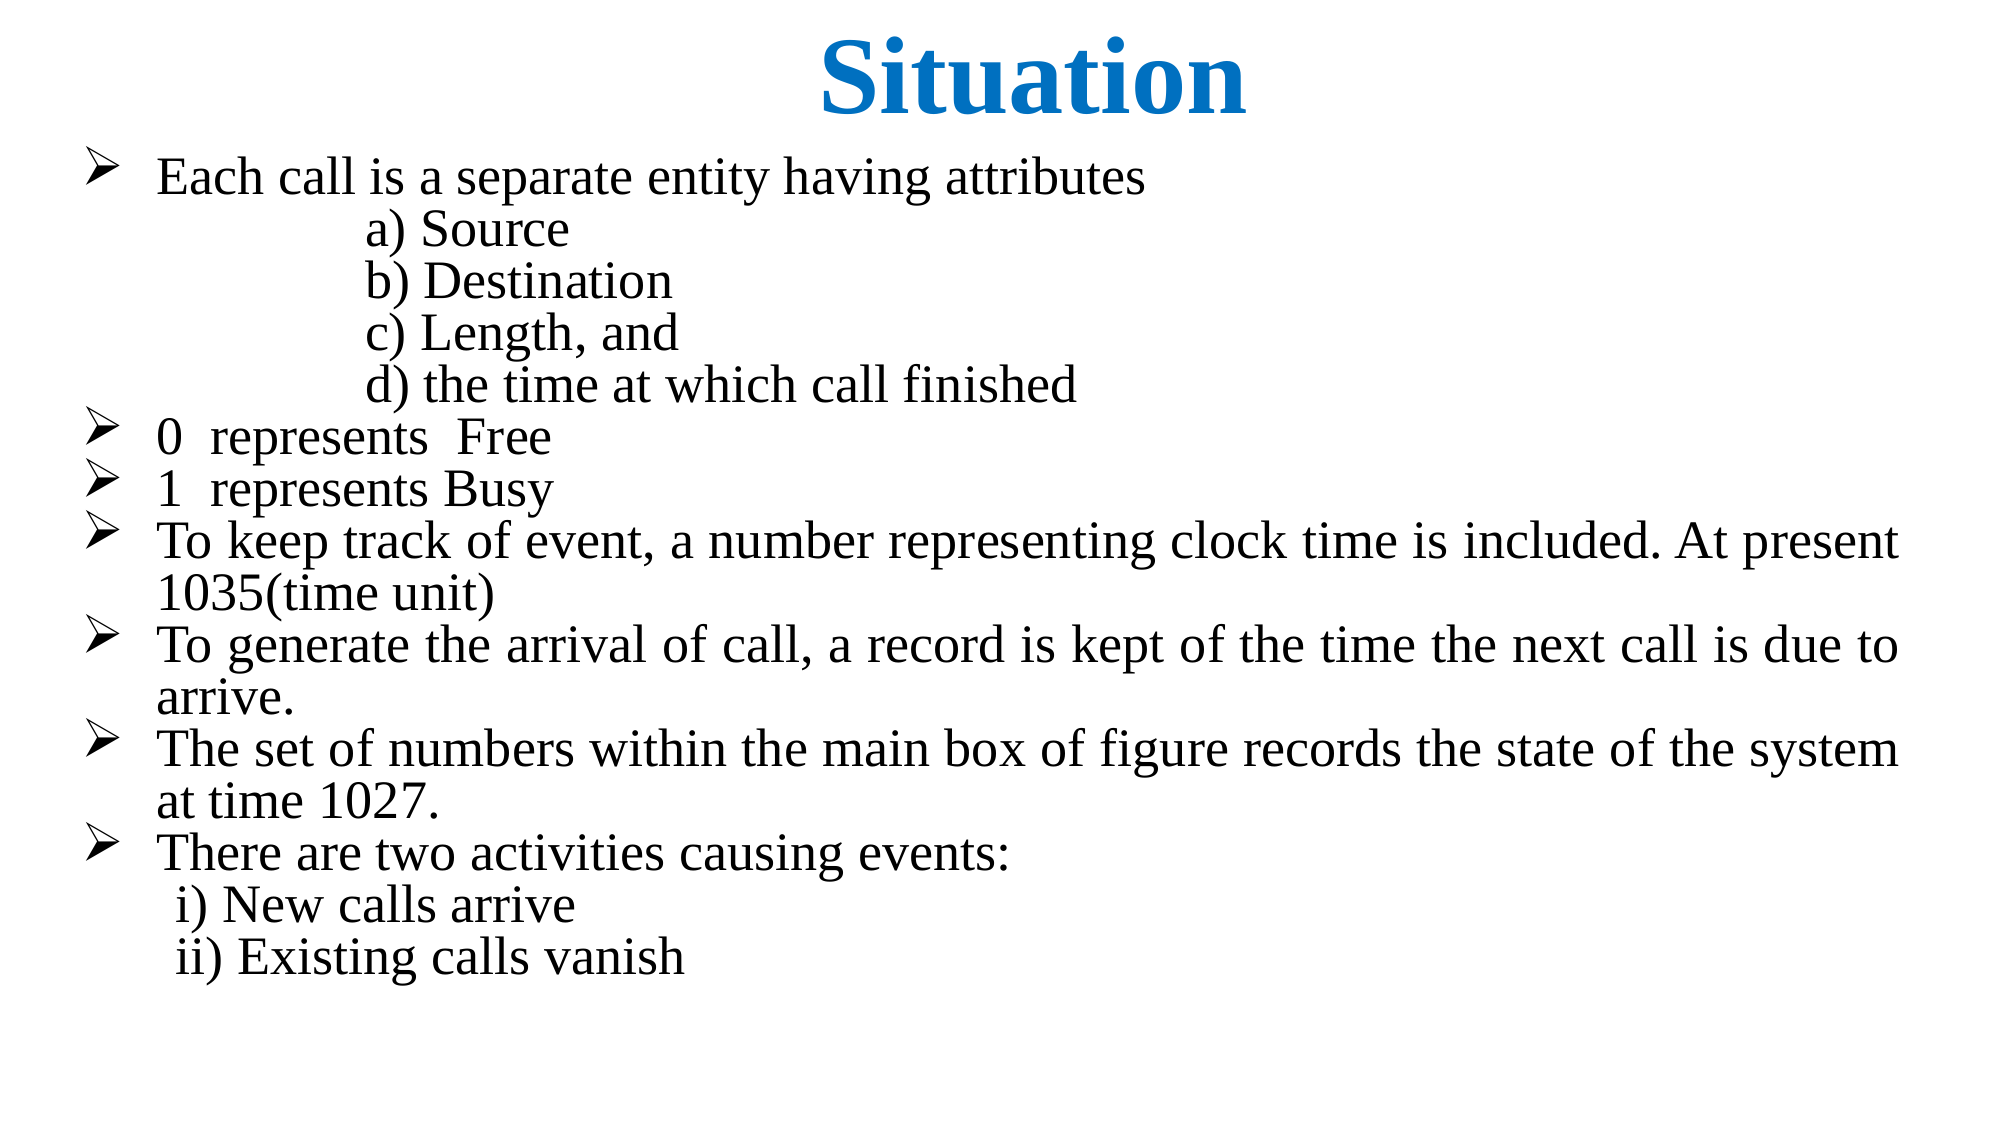

Situation
Each call is a separate entity having attributes
                     a) Source
                     b) Destination
                     c) Length, and
                     d) the time at which call finished
0  represents  Free
1  represents Busy
To keep track of event, a number representing clock time is included. At present 1035(time unit)
To generate the arrival of call, a record is kept of the time the next call is due to arrive.
The set of numbers within the main box of figure records the state of the system at time 1027.
There are two activities causing events:
       i) New calls arrive
       ii) Existing calls vanish

31